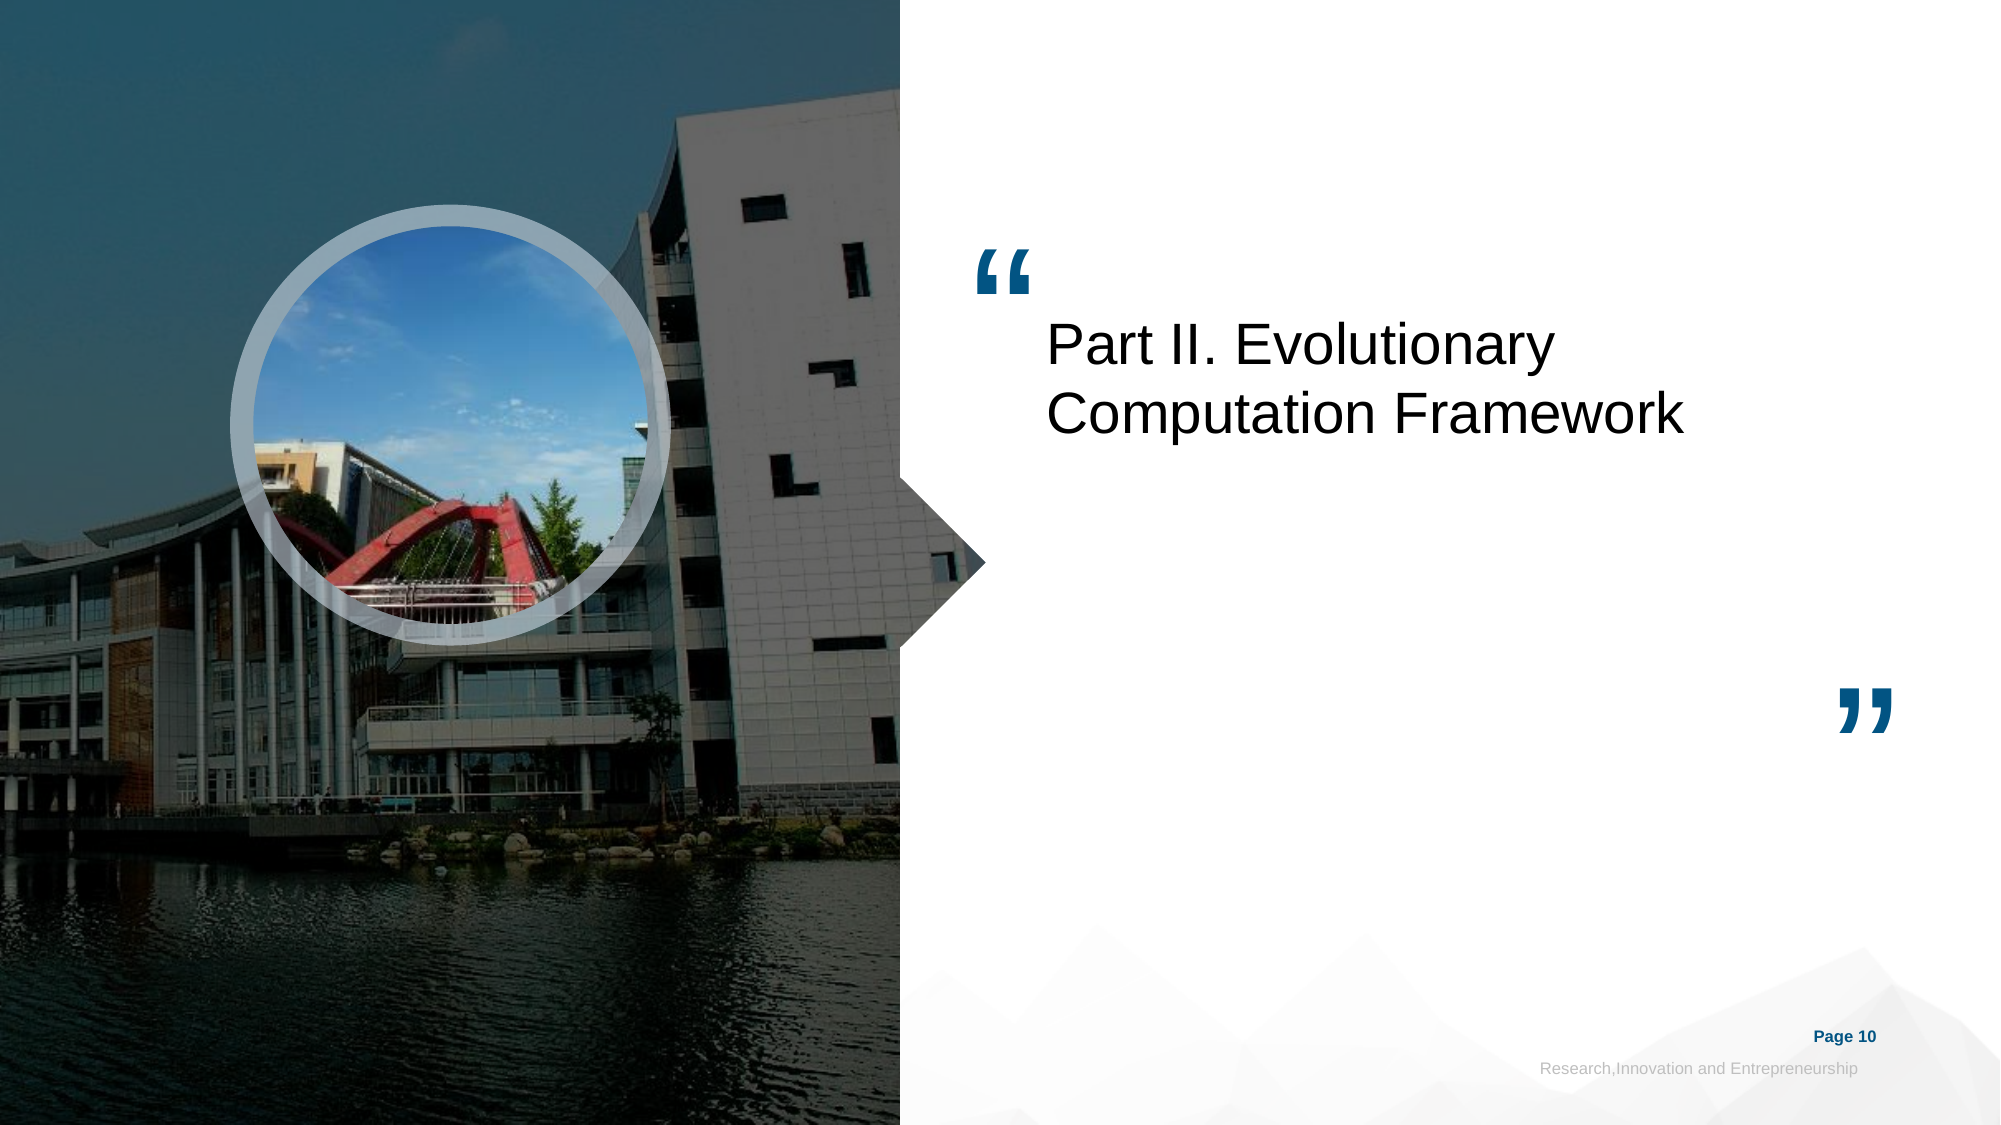

“

Part II. Evolutionary Computation Framework
”
Page 10
Research,Innovation and Entrepreneurship